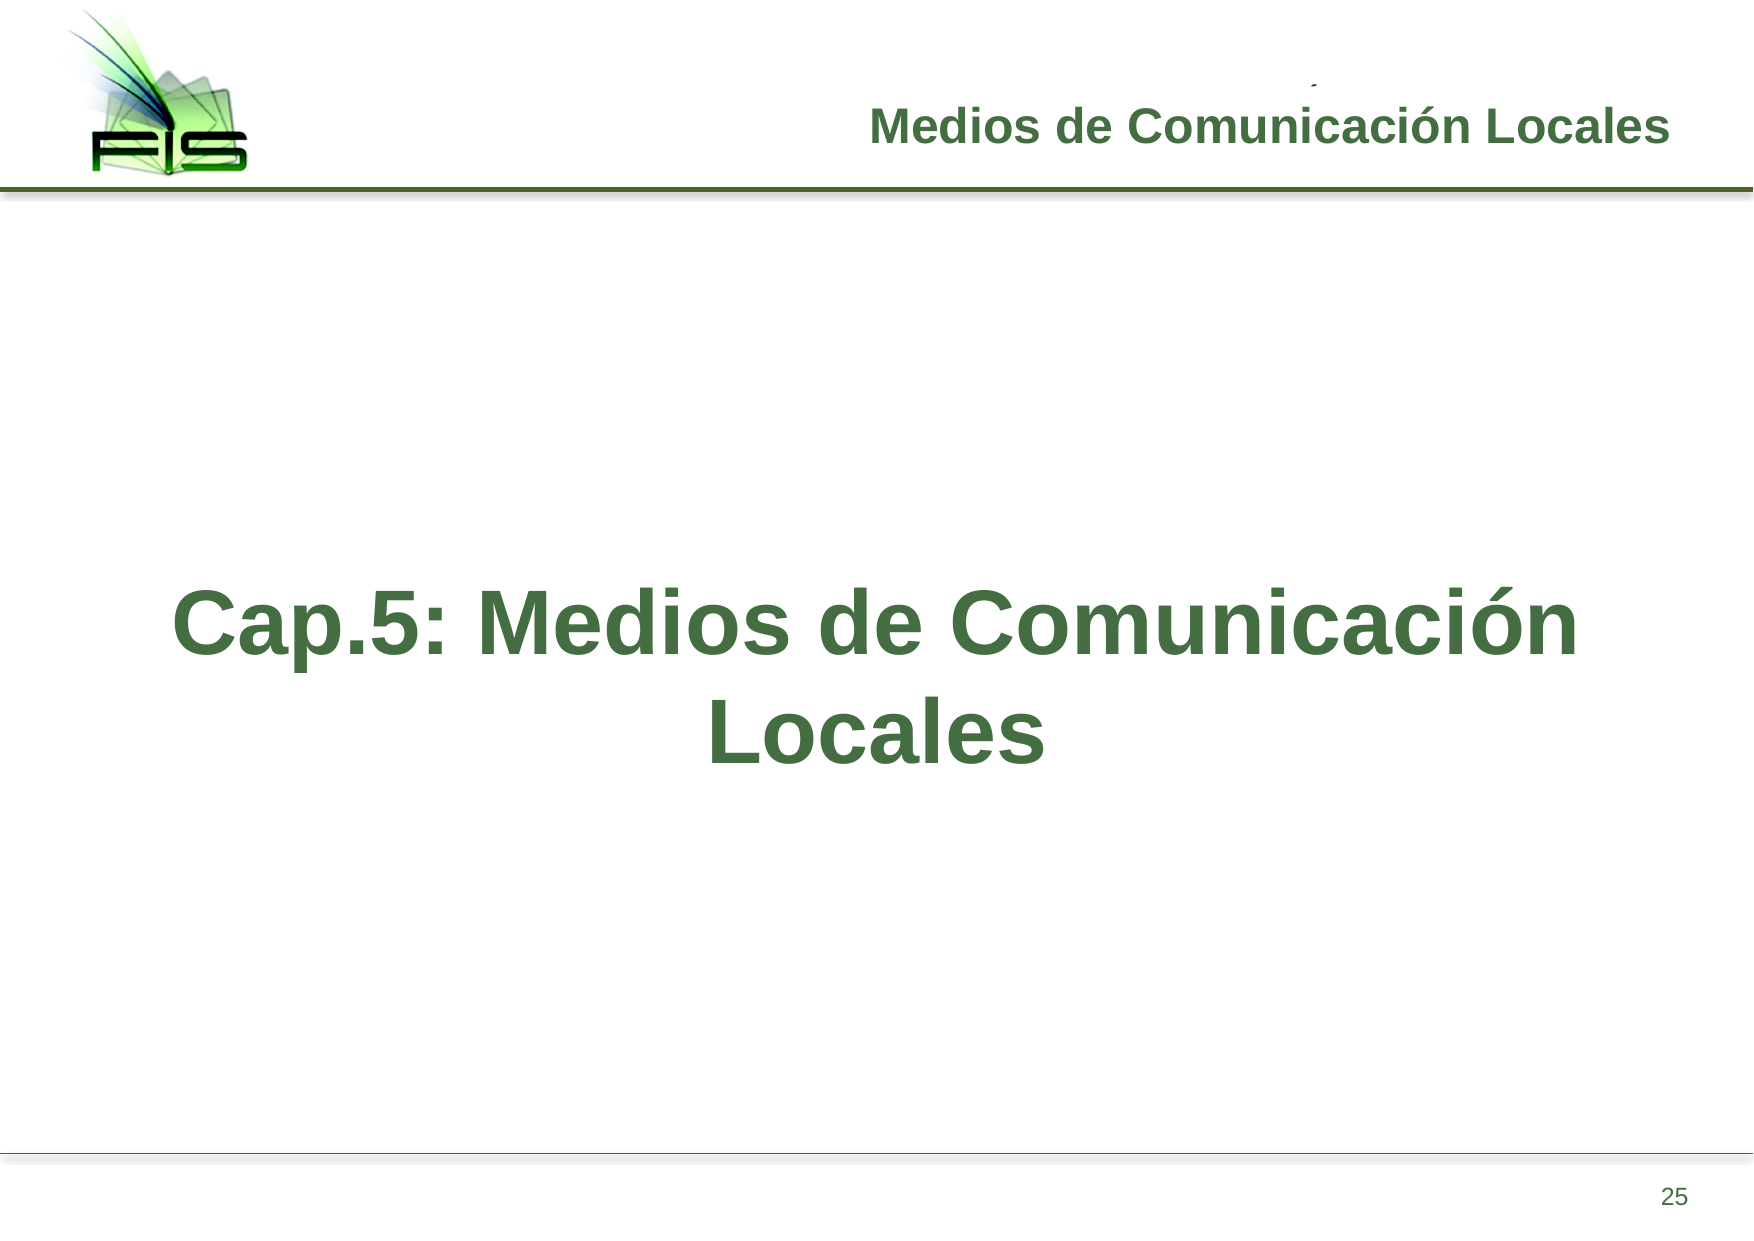

Medios de Comunicación Locales
# Cap.5: Medios de Comunicación Locales
25